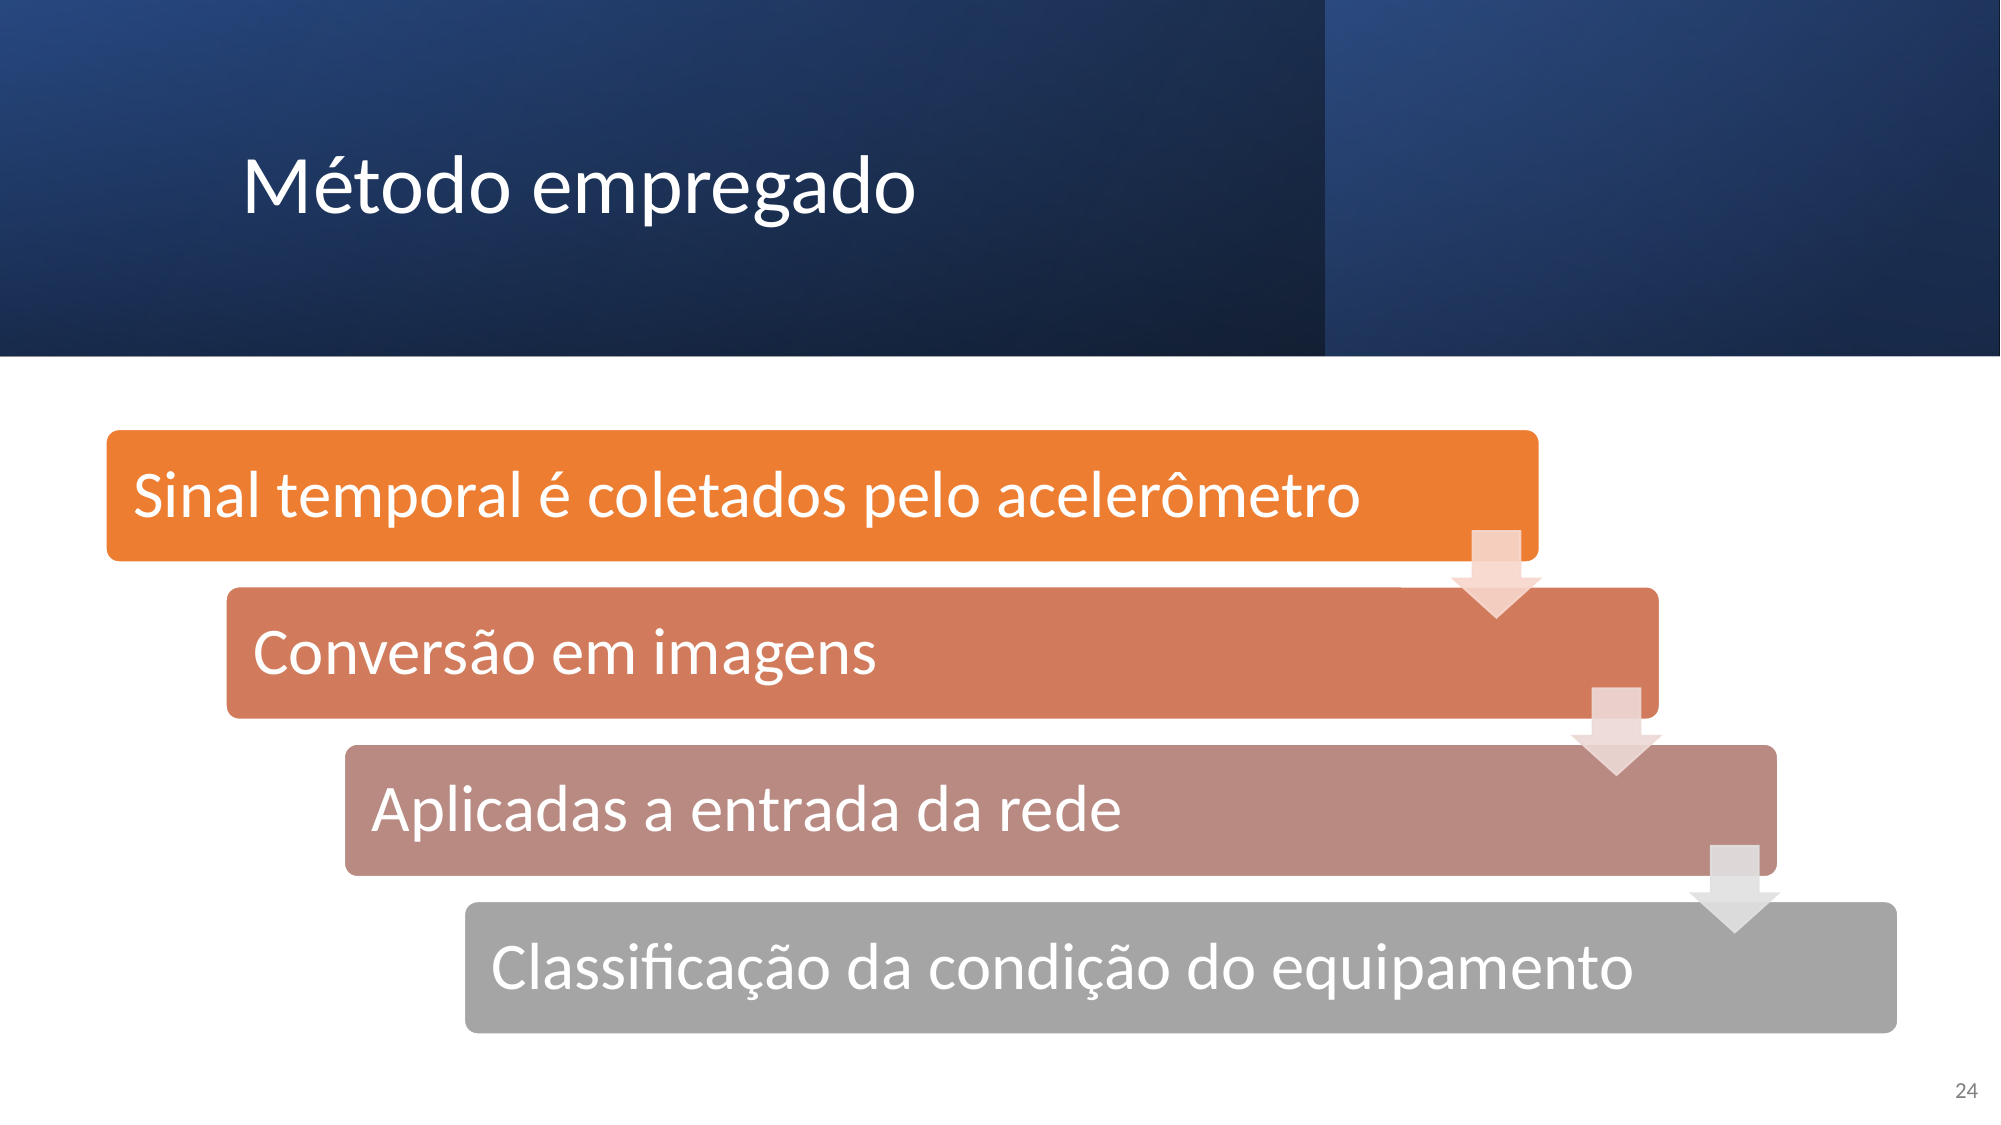

# Método empregado
Sinal temporal é coletados pelo acelerômetro
Conversão em imagens
Aplicadas a entrada da rede
Classificação da condição do equipamento

24